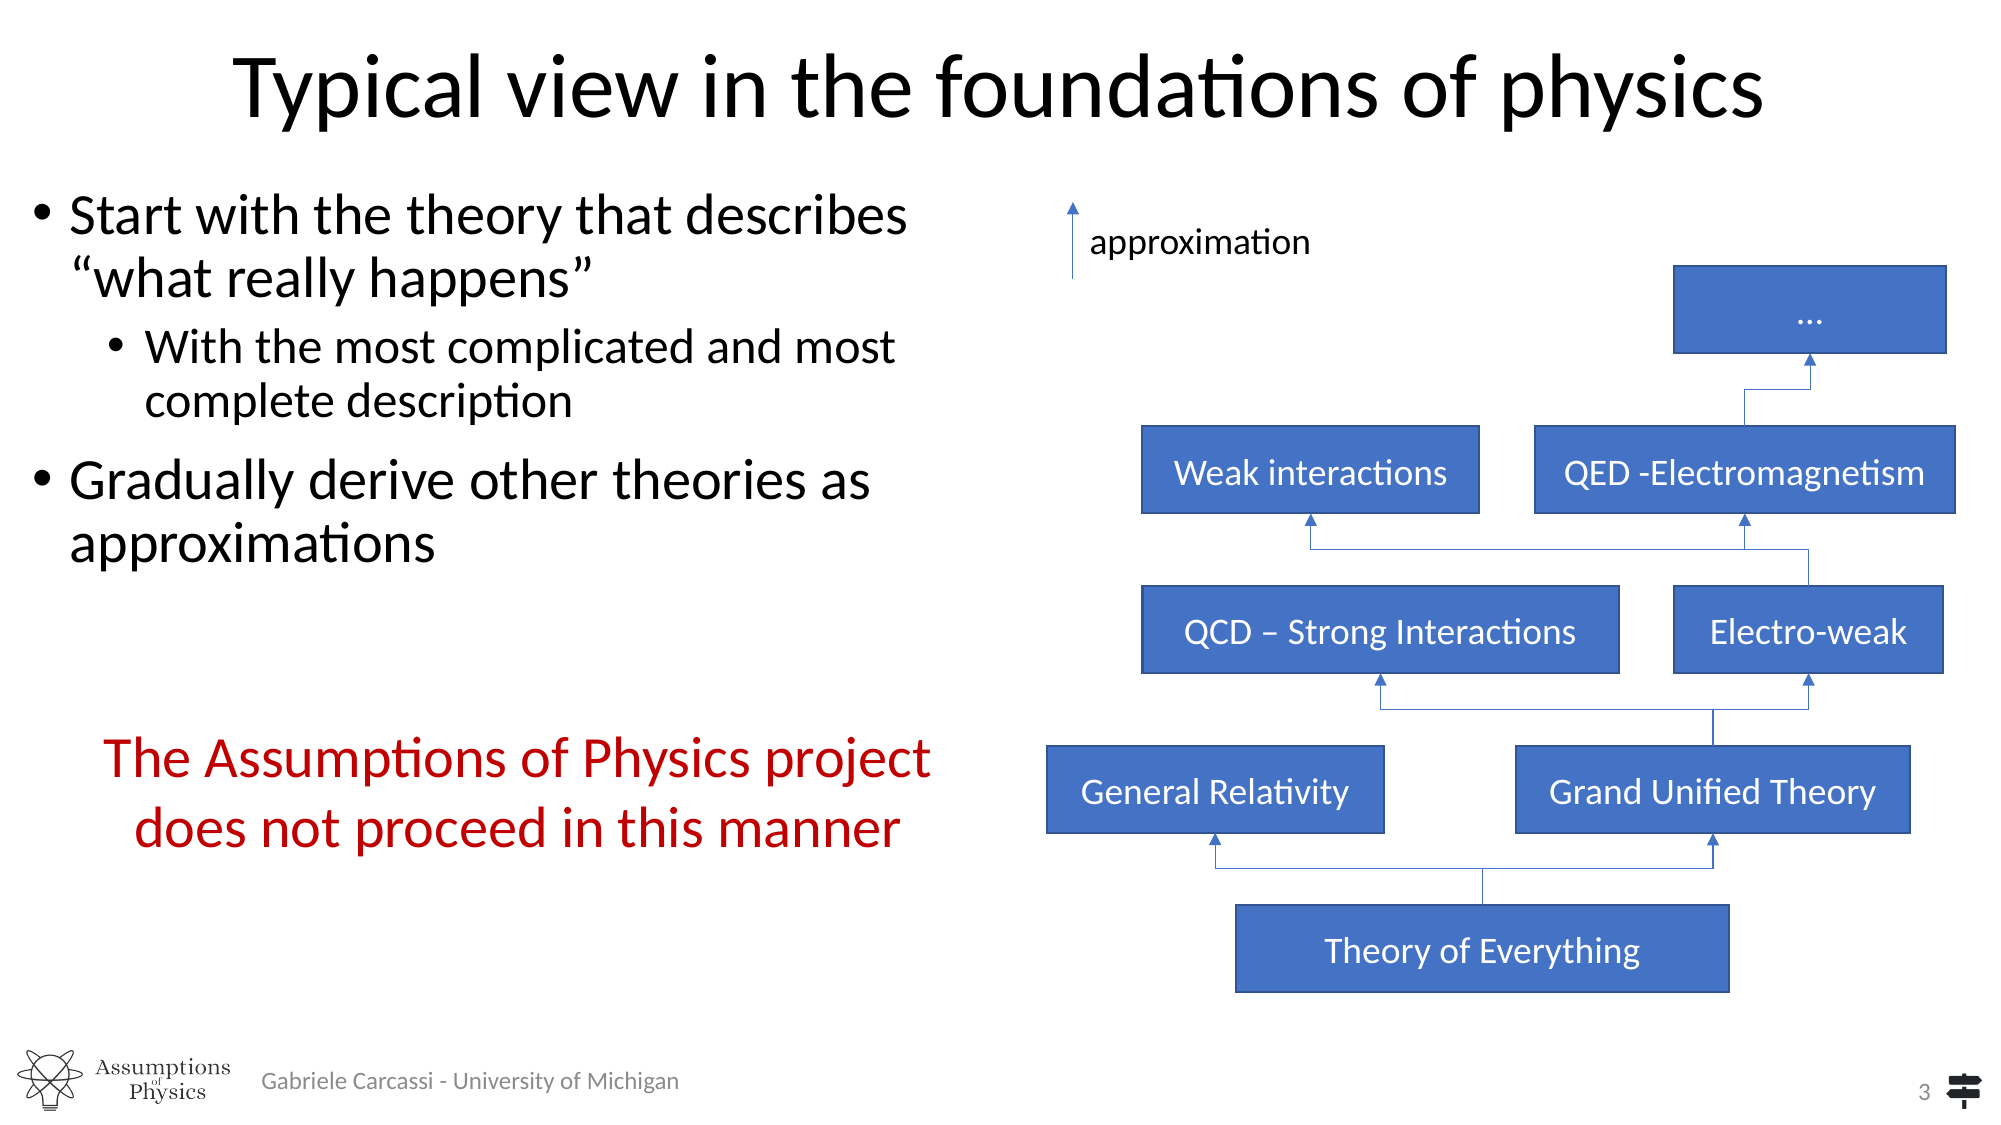

# Typical view in the foundations of physics
Start with the theory that describes “what really happens”
With the most complicated and most complete description
Gradually derive other theories as approximations

approximation
…
Weak interactions
QED -Electromagnetism
QCD – Strong Interactions
Electro-weak
The Assumptions of Physics project does not proceed in this manner
General Relativity
Grand Unified Theory
Theory of Everything
Gabriele Carcassi - University of Michigan
3